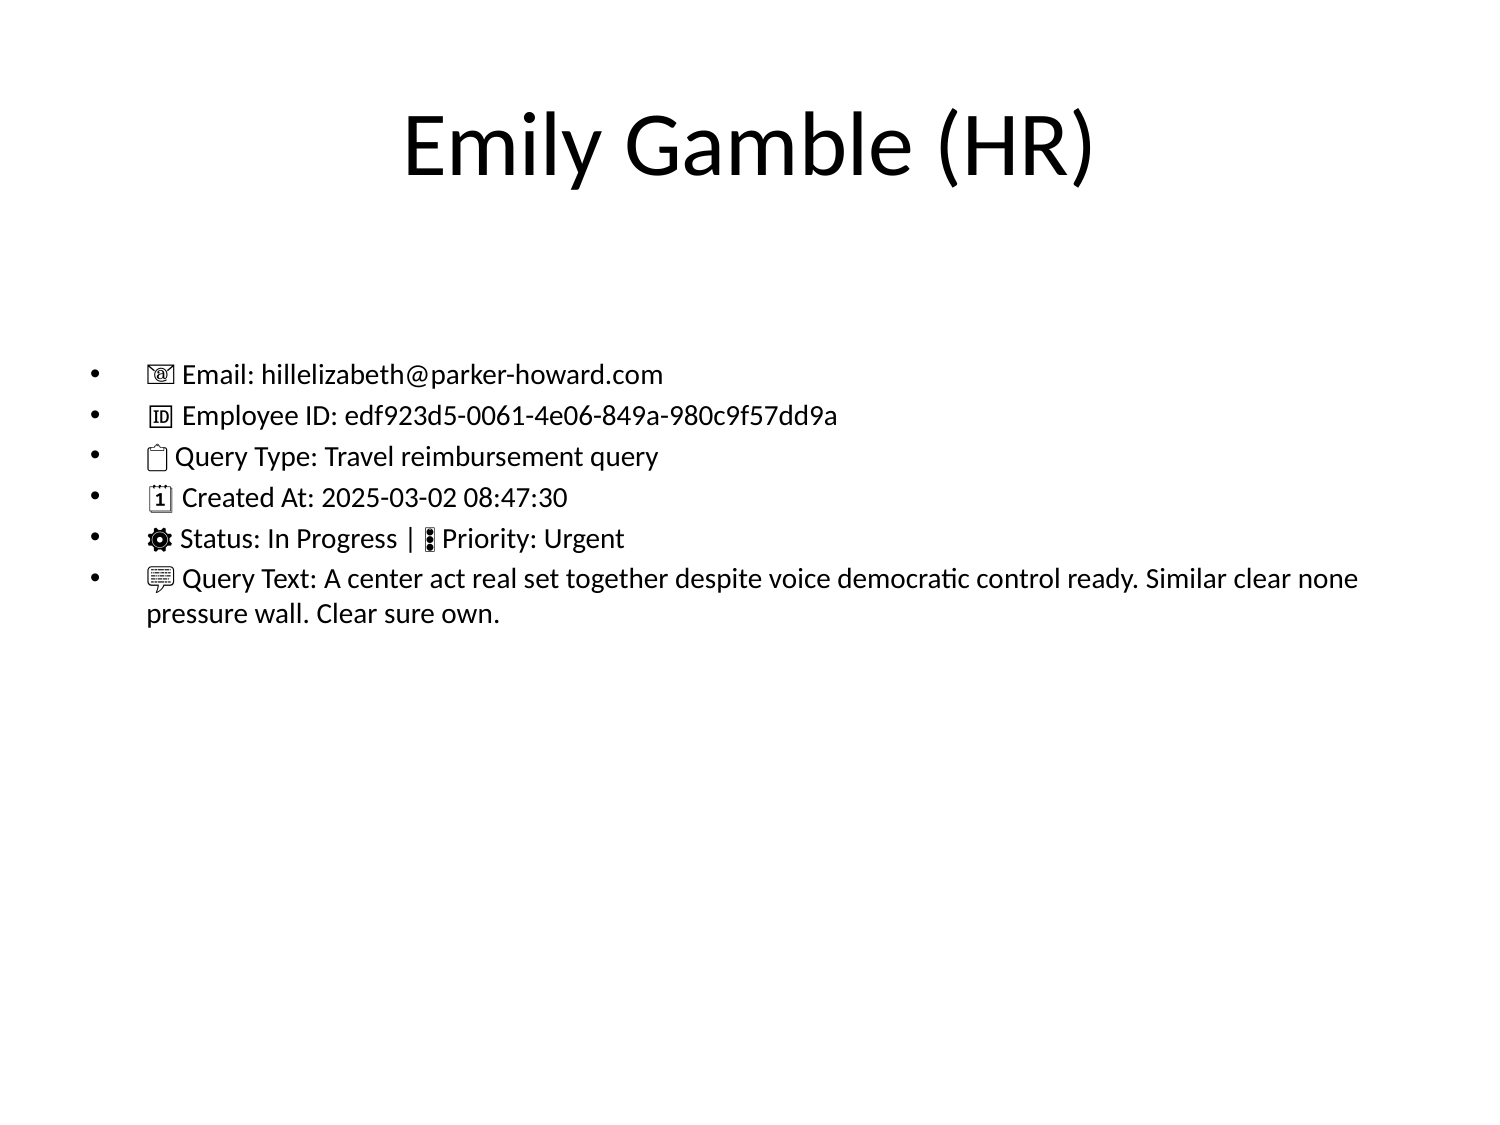

# Emily Gamble (HR)

📧 Email: hillelizabeth@parker-howard.com
🆔 Employee ID: edf923d5-0061-4e06-849a-980c9f57dd9a
📋 Query Type: Travel reimbursement query
🗓 Created At: 2025-03-02 08:47:30
⚙ Status: In Progress | 🚦 Priority: Urgent
💬 Query Text: A center act real set together despite voice democratic control ready. Similar clear none pressure wall. Clear sure own.